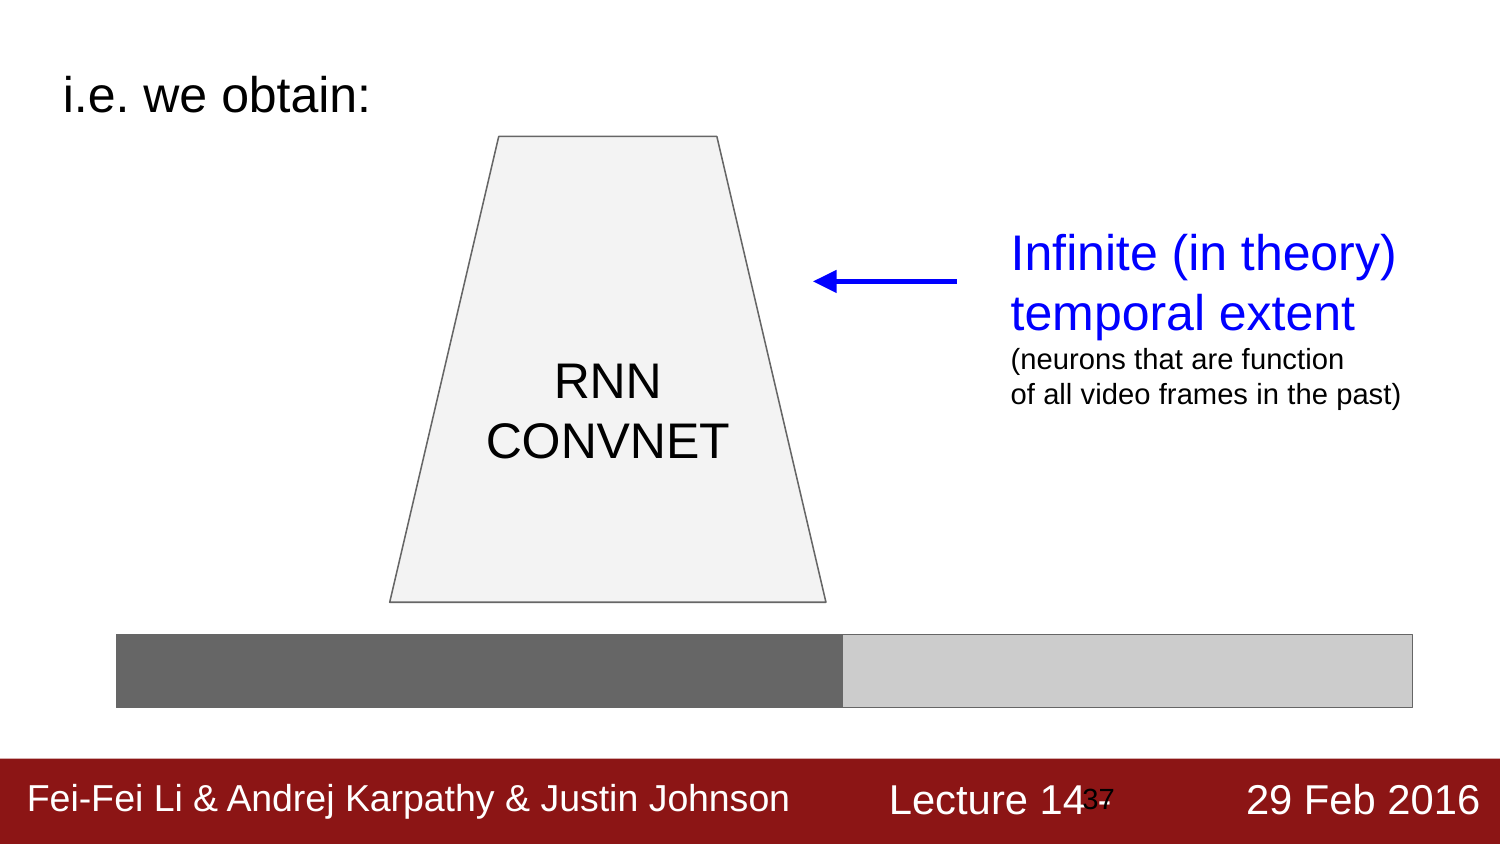

i.e. we obtain:
RNN
CONVNET
Infinite (in theory) temporal extent
(neurons that are function
of all video frames in the past)
video

37